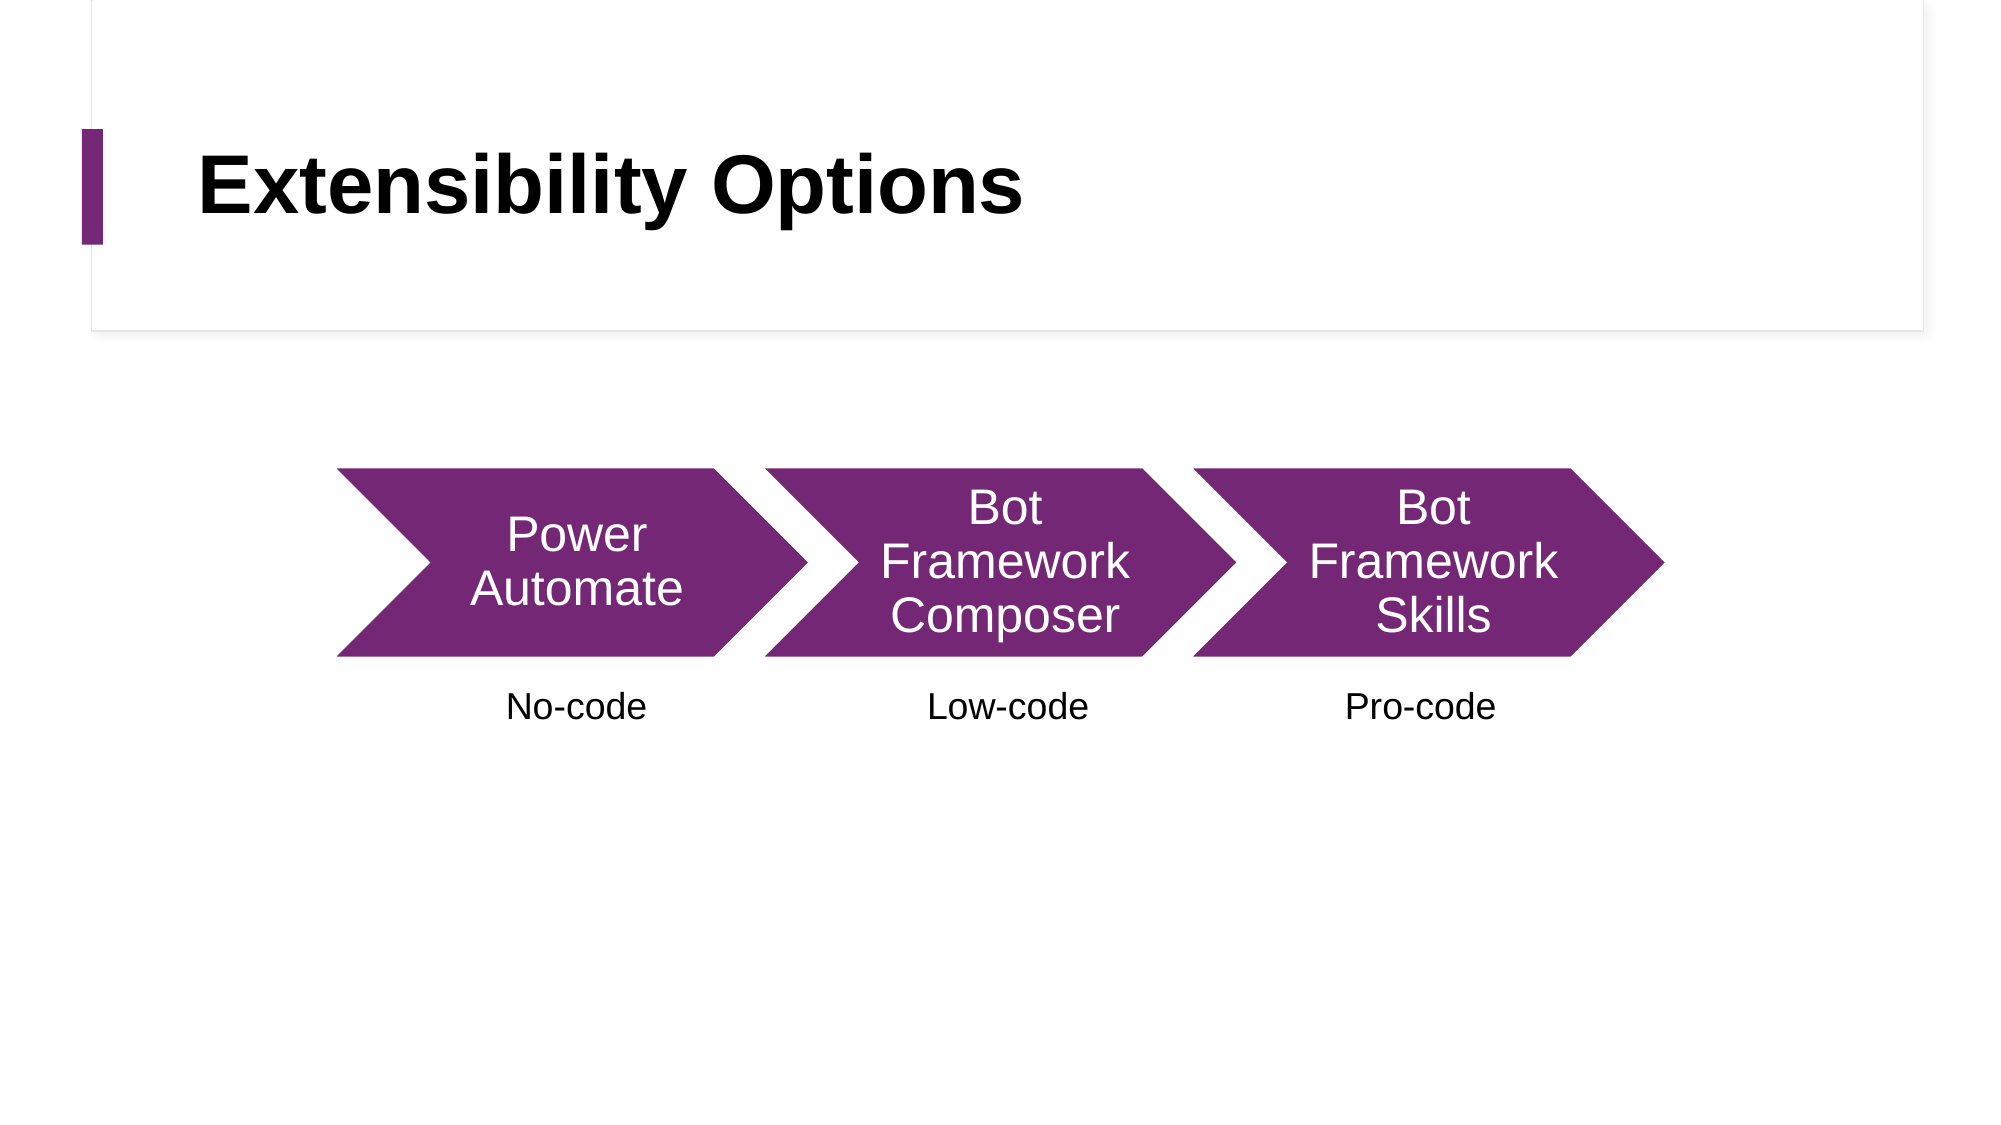

# Extensibility Options
Power Automate
Bot Framework Composer
Bot Framework Skills
Low-code
Pro-code
No-code